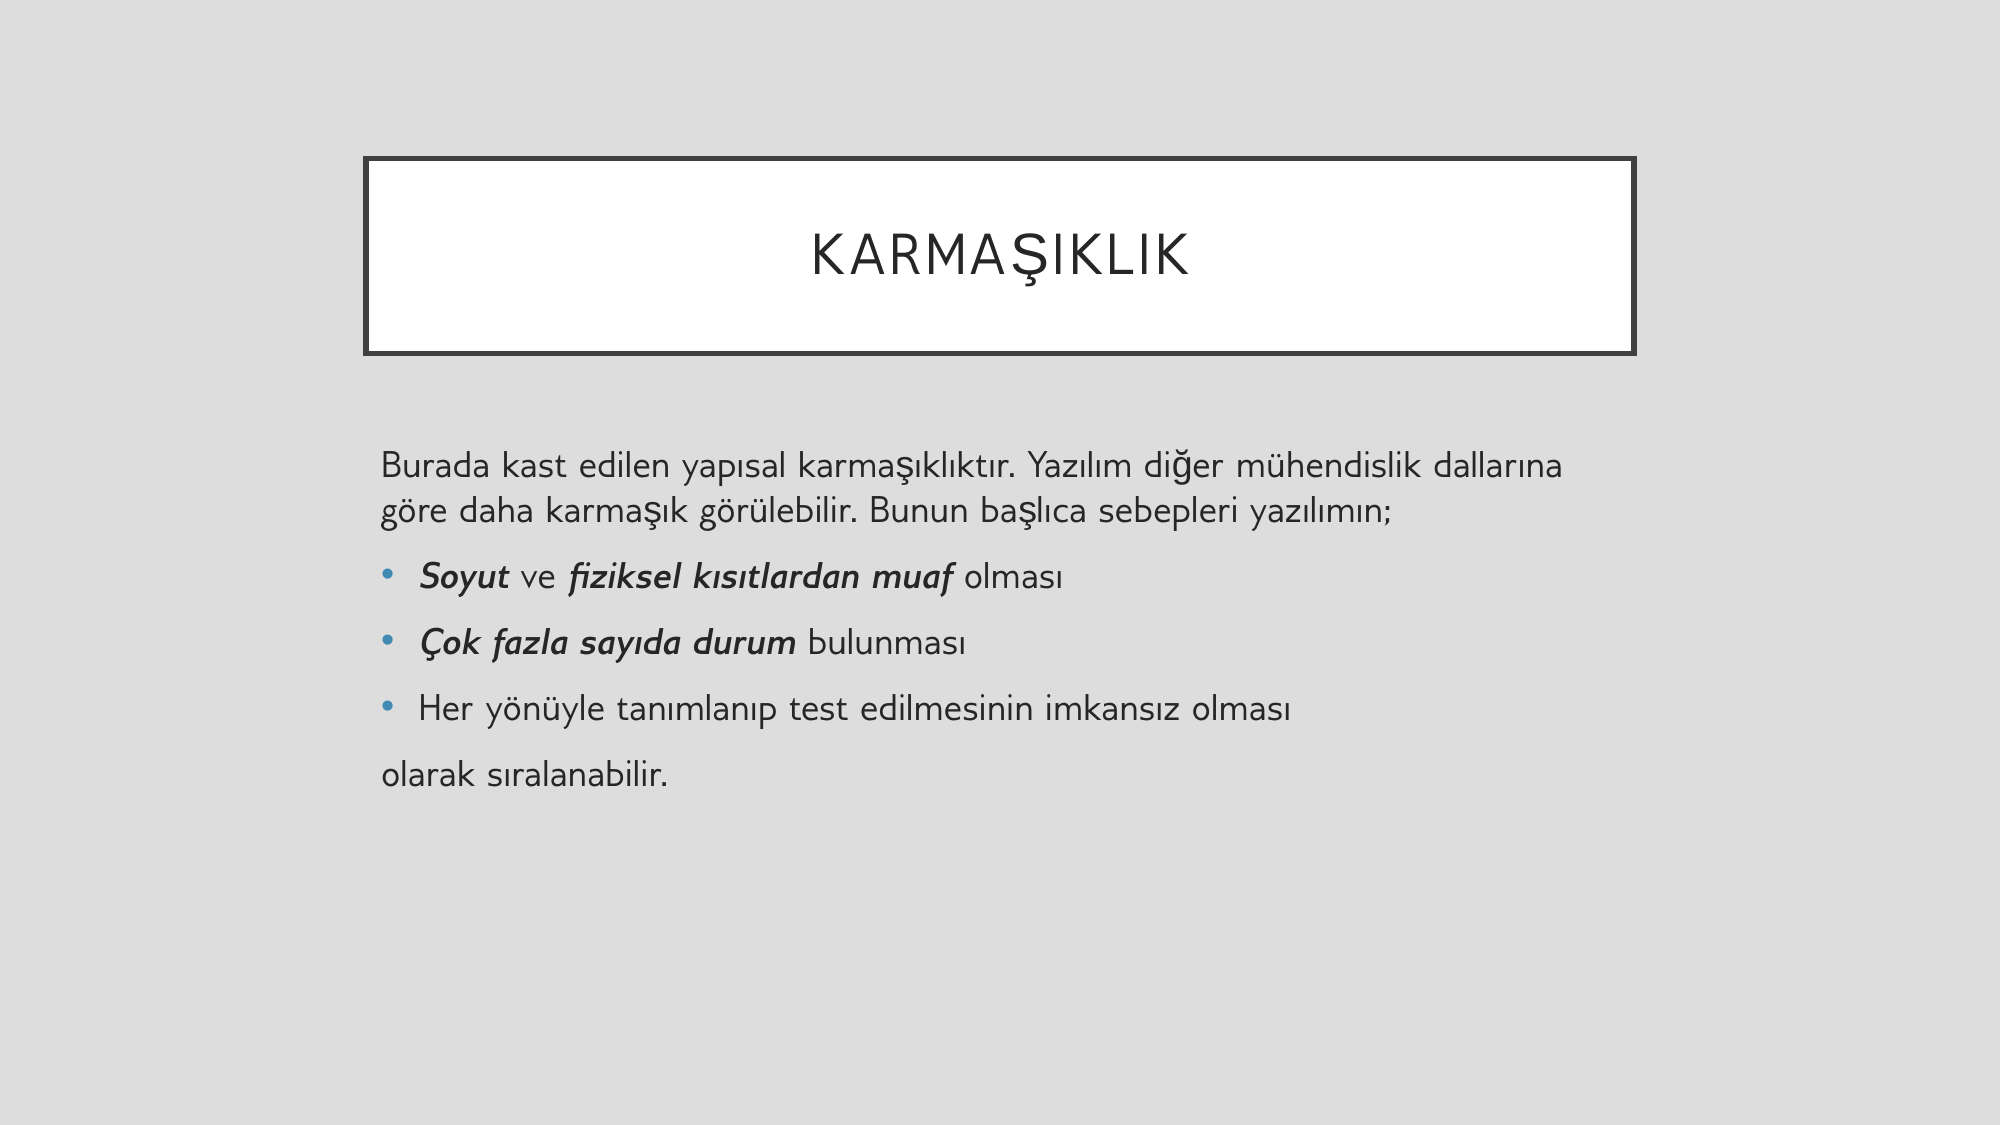

# KARMAŞIKLIK
Burada kast edilen yapısal karmaşıklıktır. Yazılım diğer mühendislik dallarına göre daha karmaşık görülebilir. Bunun başlıca sebepleri yazılımın;
Soyut ve fiziksel kısıtlardan muaf olması
Çok fazla sayıda durum bulunması
Her yönüyle tanımlanıp test edilmesinin imkansız olması
olarak sıralanabilir.